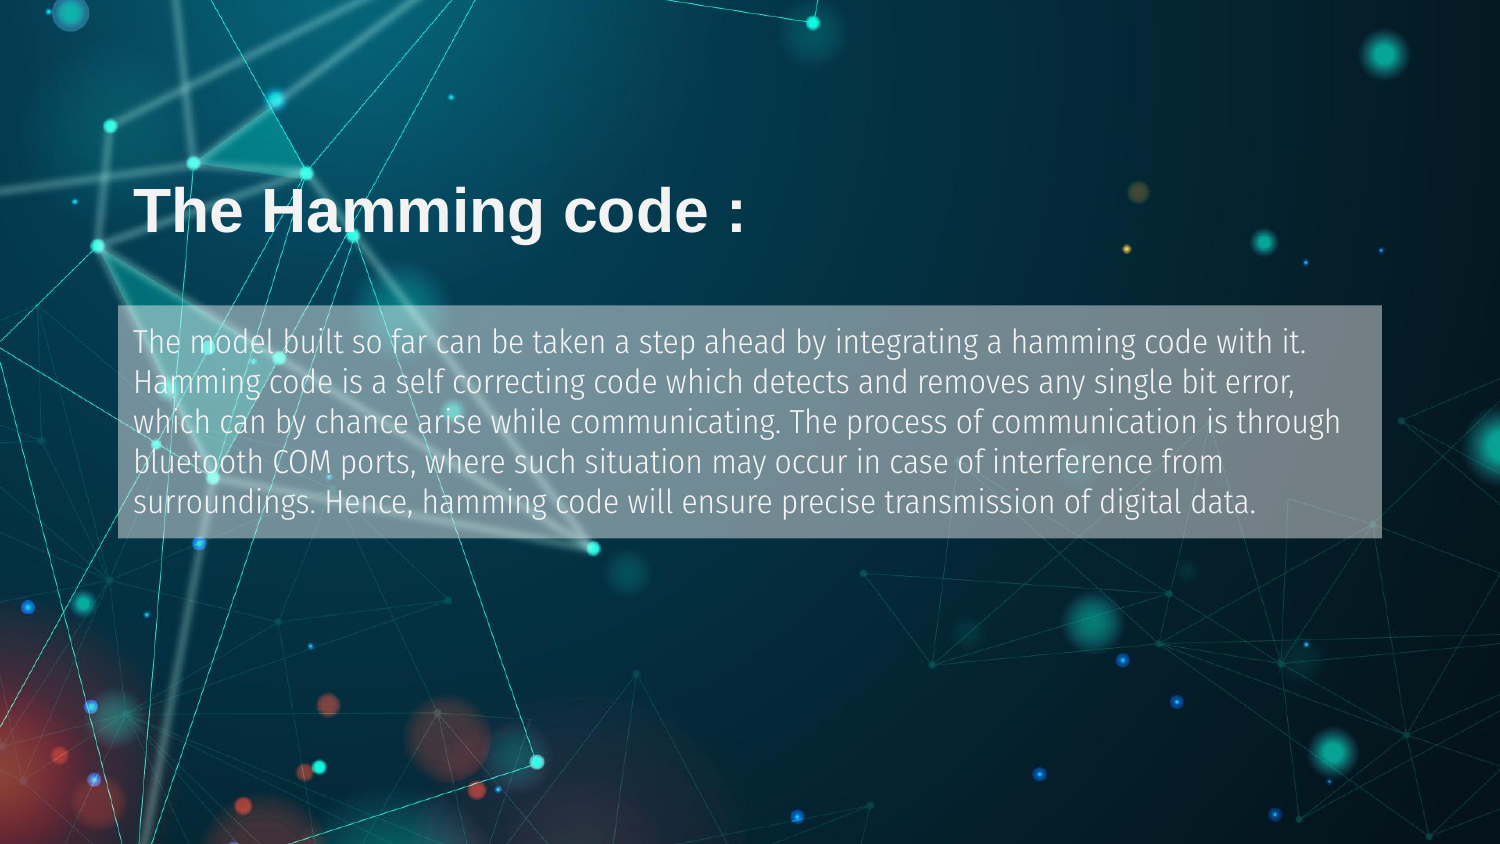

# The Hamming code :
The model built so far can be taken a step ahead by integrating a hamming code with it. Hamming code is a self correcting code which detects and removes any single bit error, which can by chance arise while communicating. The process of communication is through bluetooth COM ports, where such situation may occur in case of interference from surroundings. Hence, hamming code will ensure precise transmission of digital data.